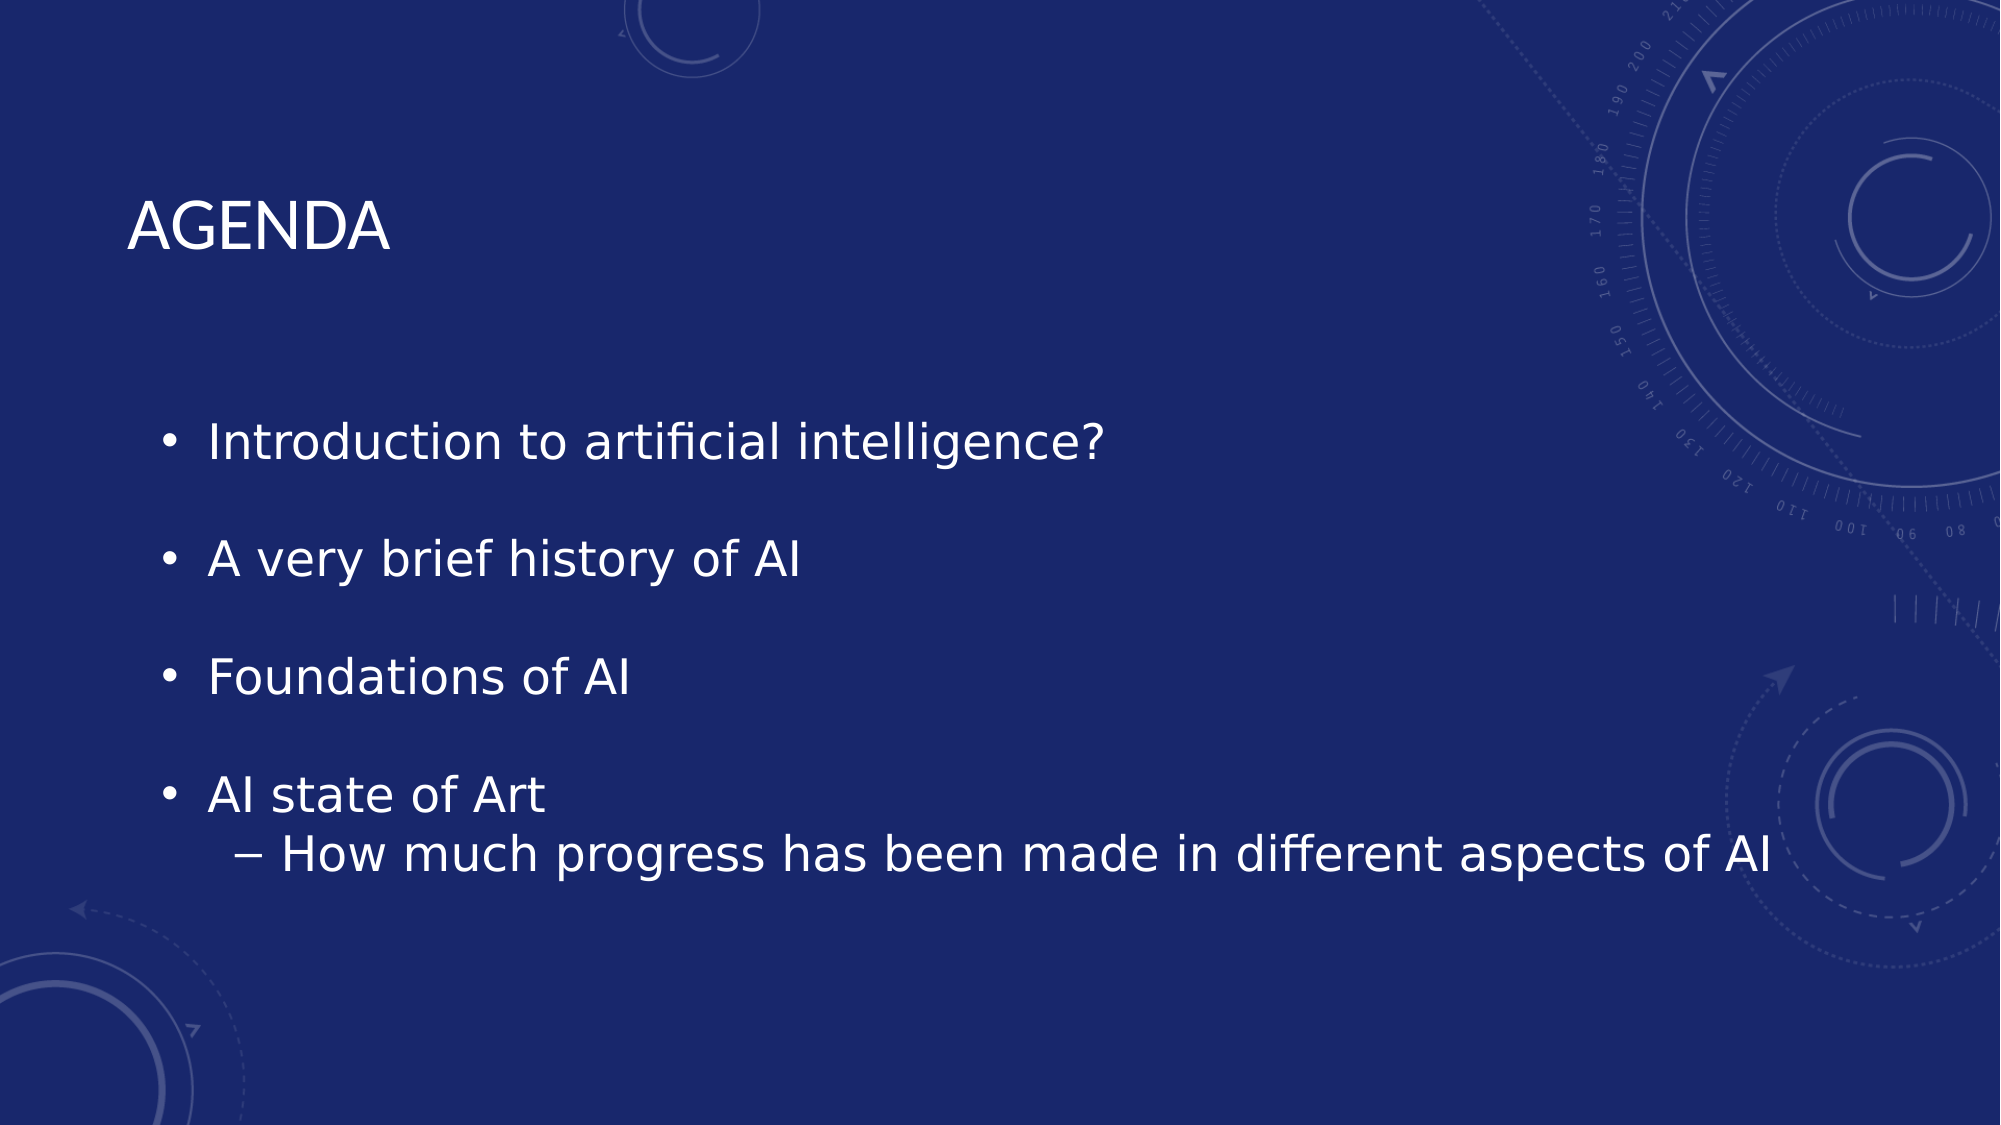

# AGENDA

Introduction to artificial intelligence?

A very brief history of AI

Foundations of AI

AI state of Art
How much progress has been made in different aspects of AI